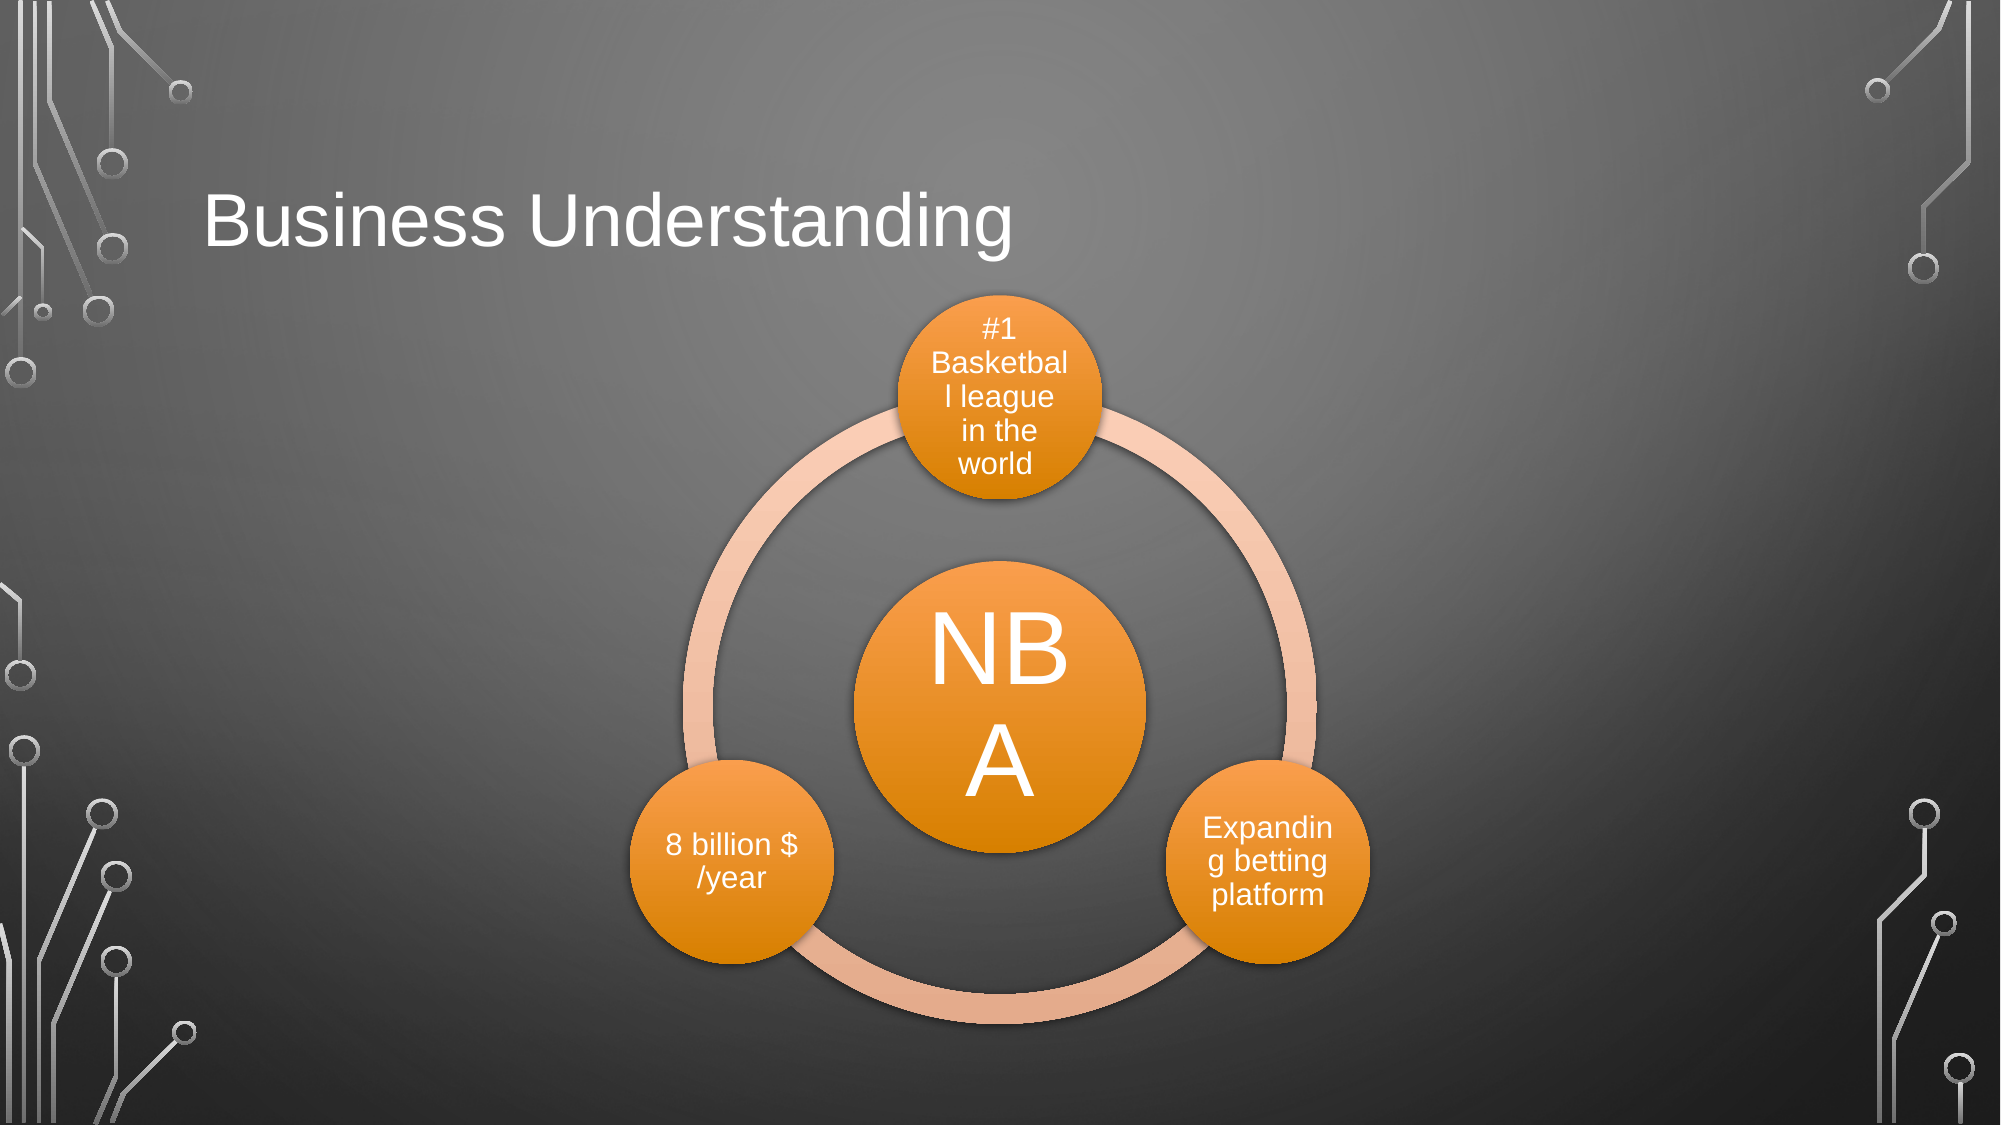

# Business Understanding
NBA
#1 Basketball league in the world
Expanding betting platform
8 billion $ /year